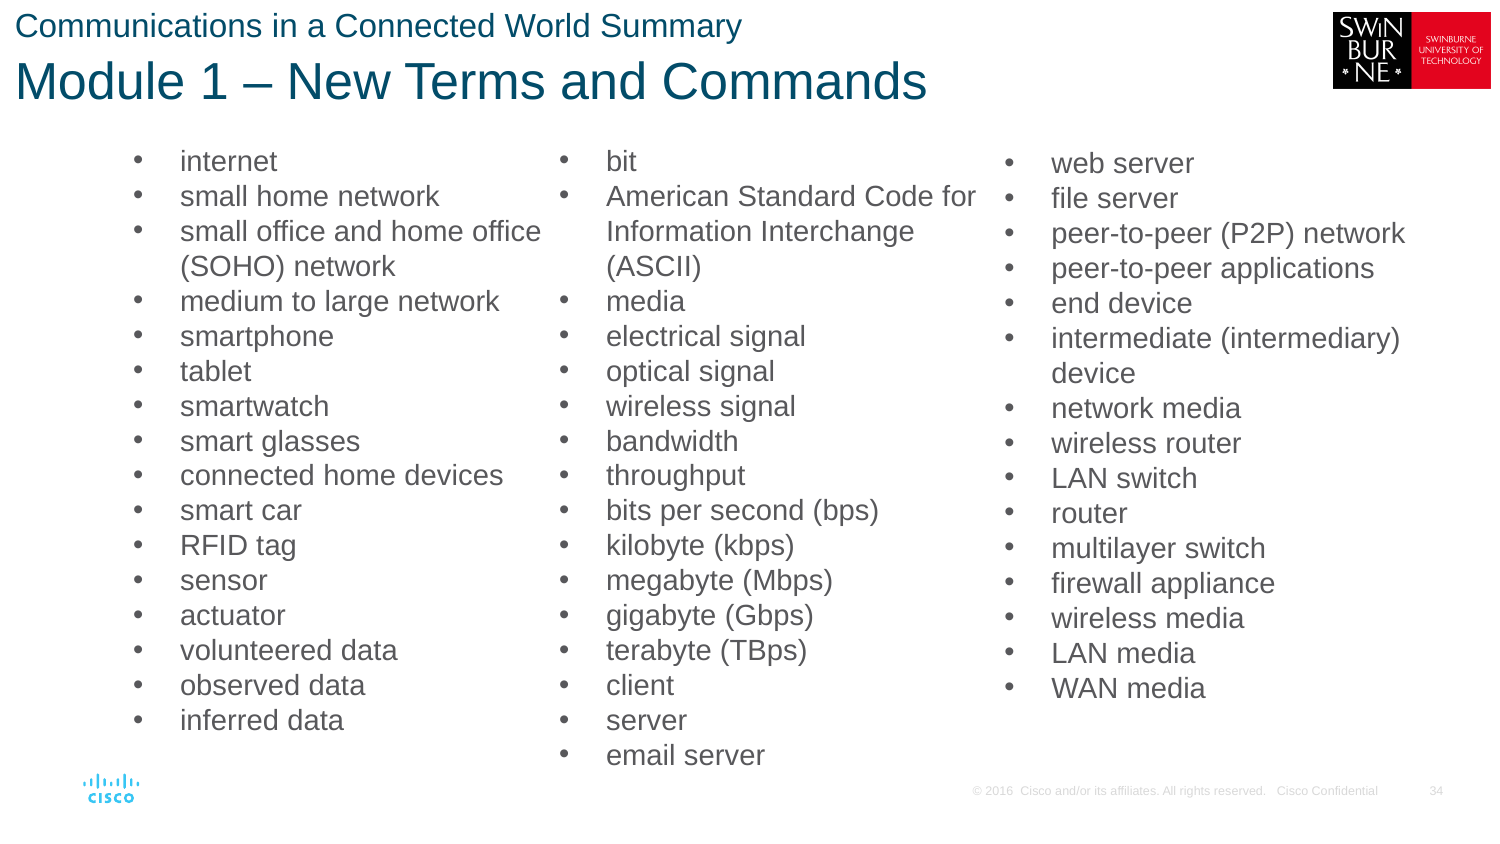

Communications in a Connected World Summary
Module 1 – New Terms and Commands
internet
small home network
small office and home office (SOHO) network
medium to large network
smartphone
tablet
smartwatch
smart glasses
connected home devices
smart car
RFID tag
sensor
actuator
volunteered data
observed data
inferred data

bit
American Standard Code for Information Interchange (ASCII)
media
electrical signal
optical signal
wireless signal
bandwidth
throughput
bits per second (bps)
kilobyte (kbps)
megabyte (Mbps)
gigabyte (Gbps)
terabyte (TBps)
client
server
email server

web server
file server
peer-to-peer (P2P) network
peer-to-peer applications
end device
intermediate (intermediary) device
network media
wireless router
LAN switch
router
multilayer switch
firewall appliance
wireless media
LAN media
WAN media